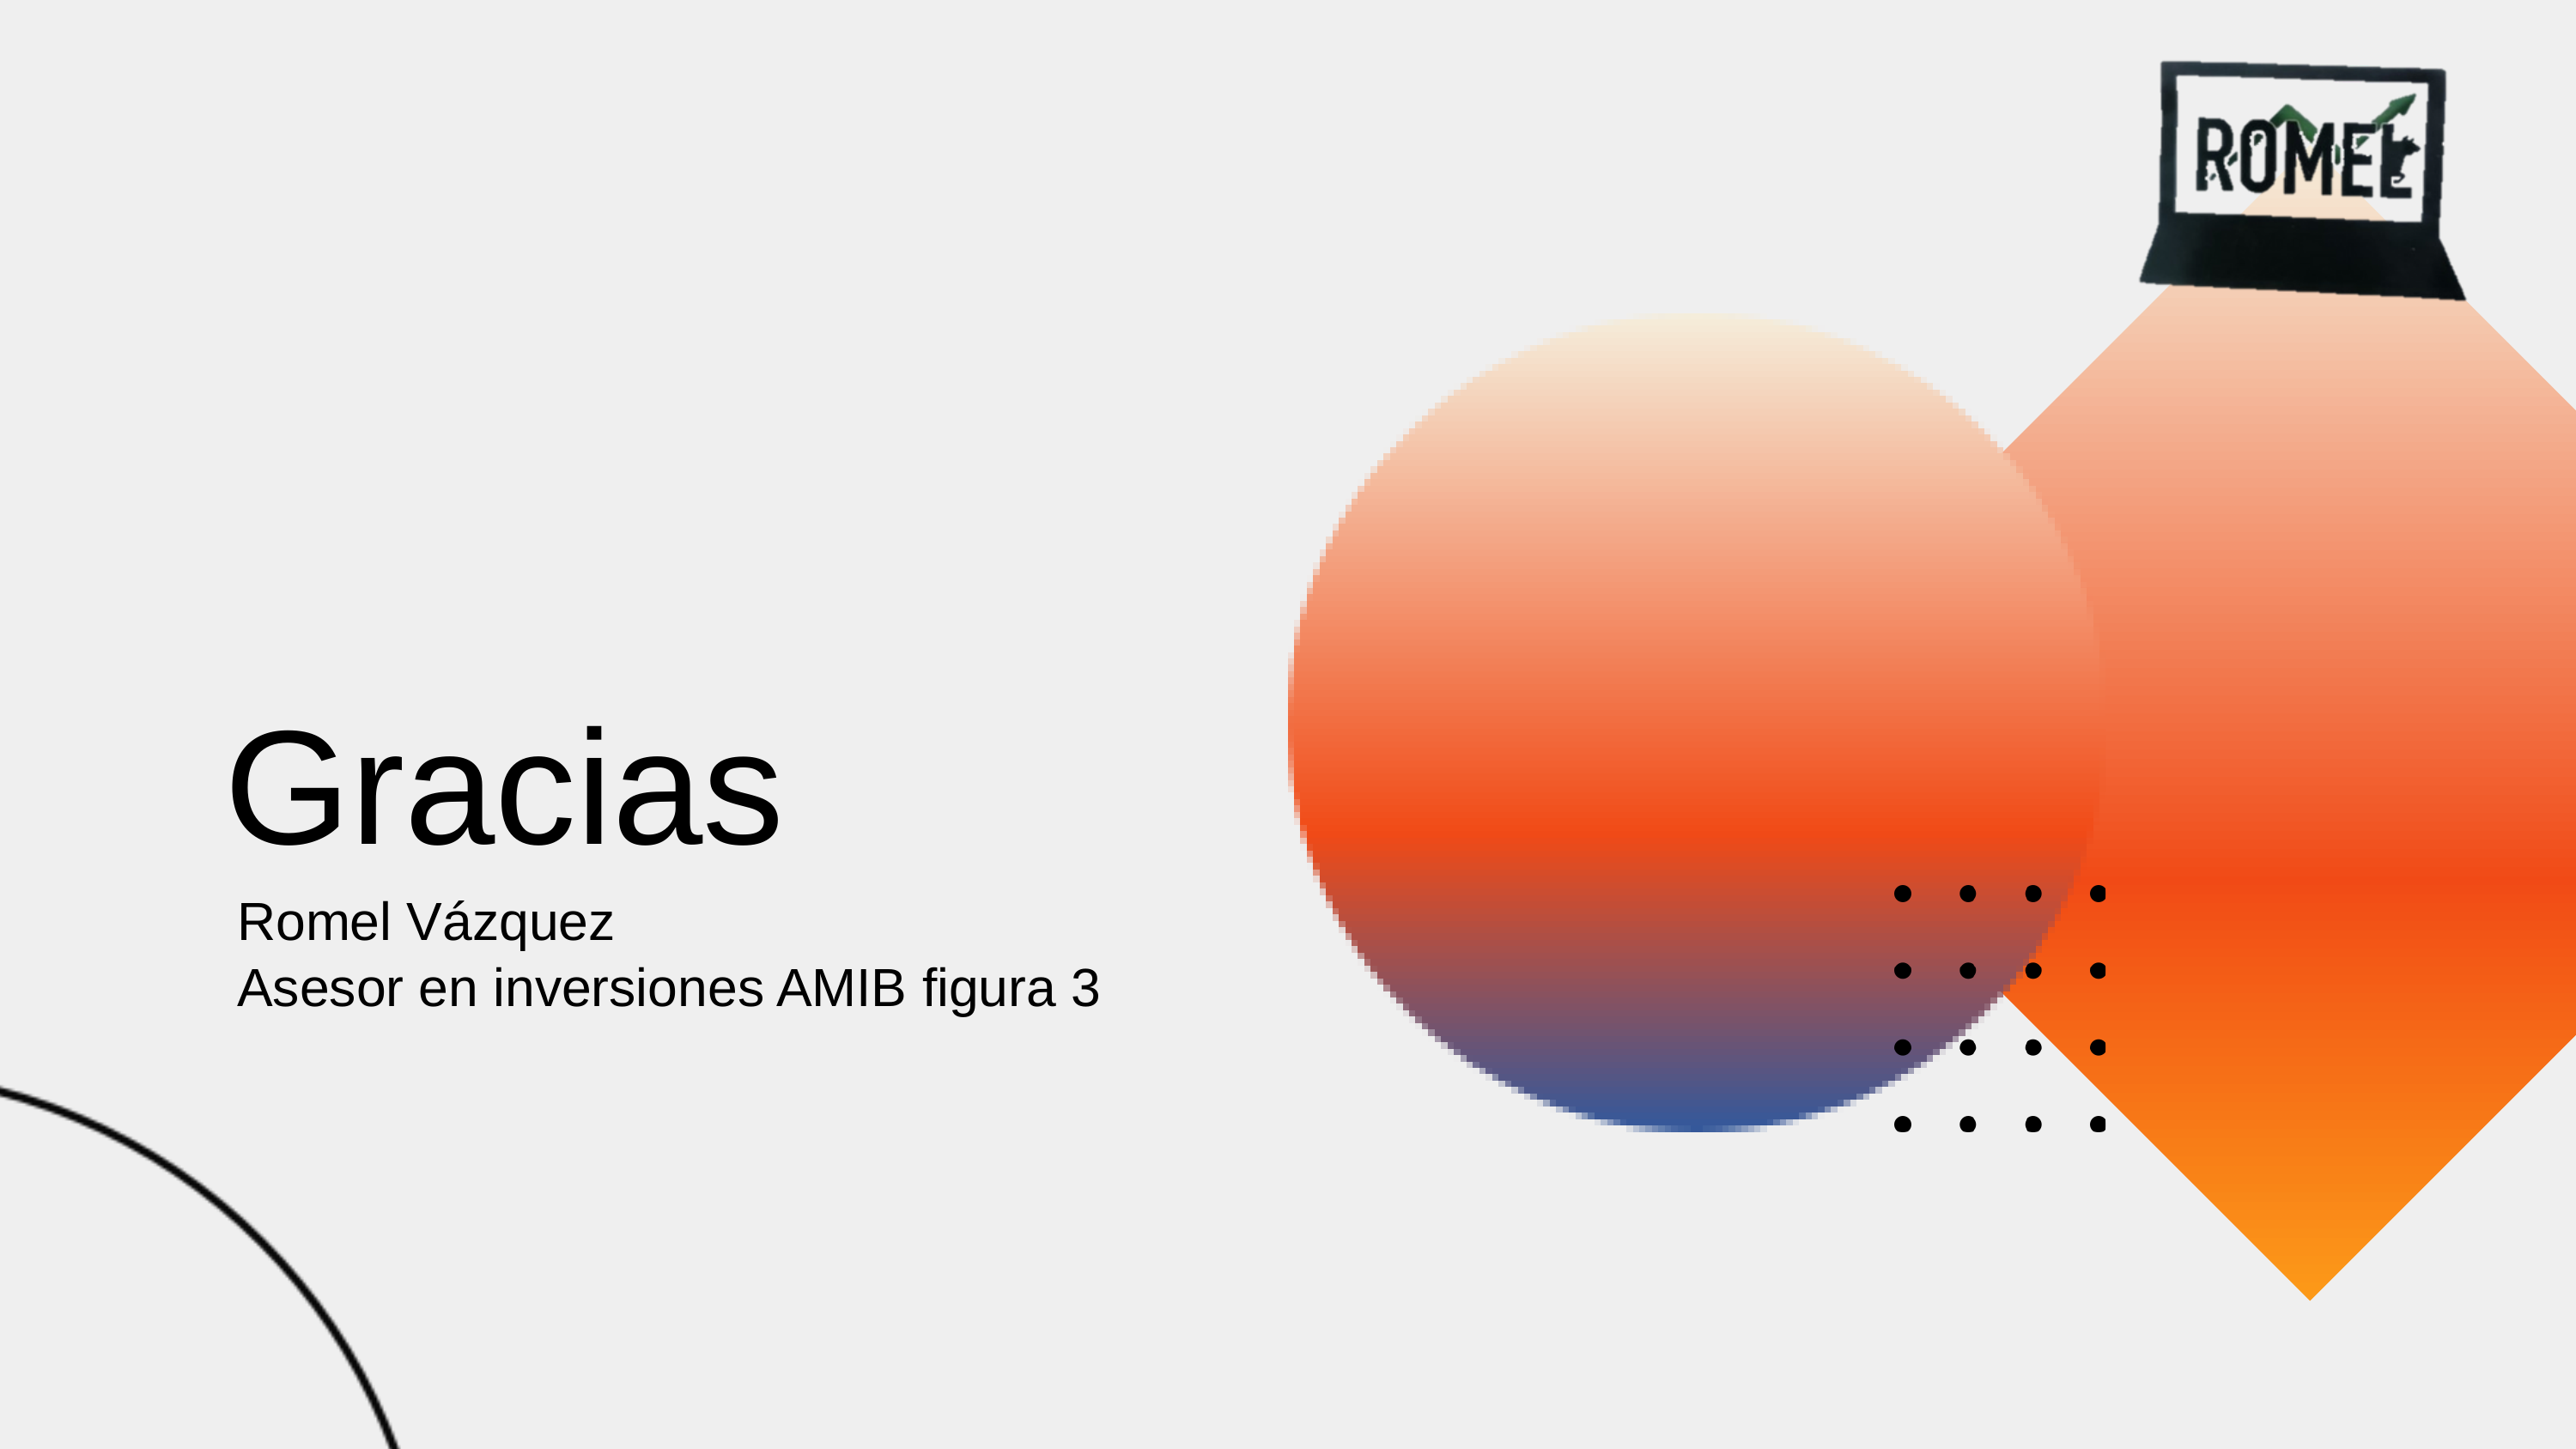

Gracias
Romel Vázquez
Asesor en inversiones AMIB figura 3